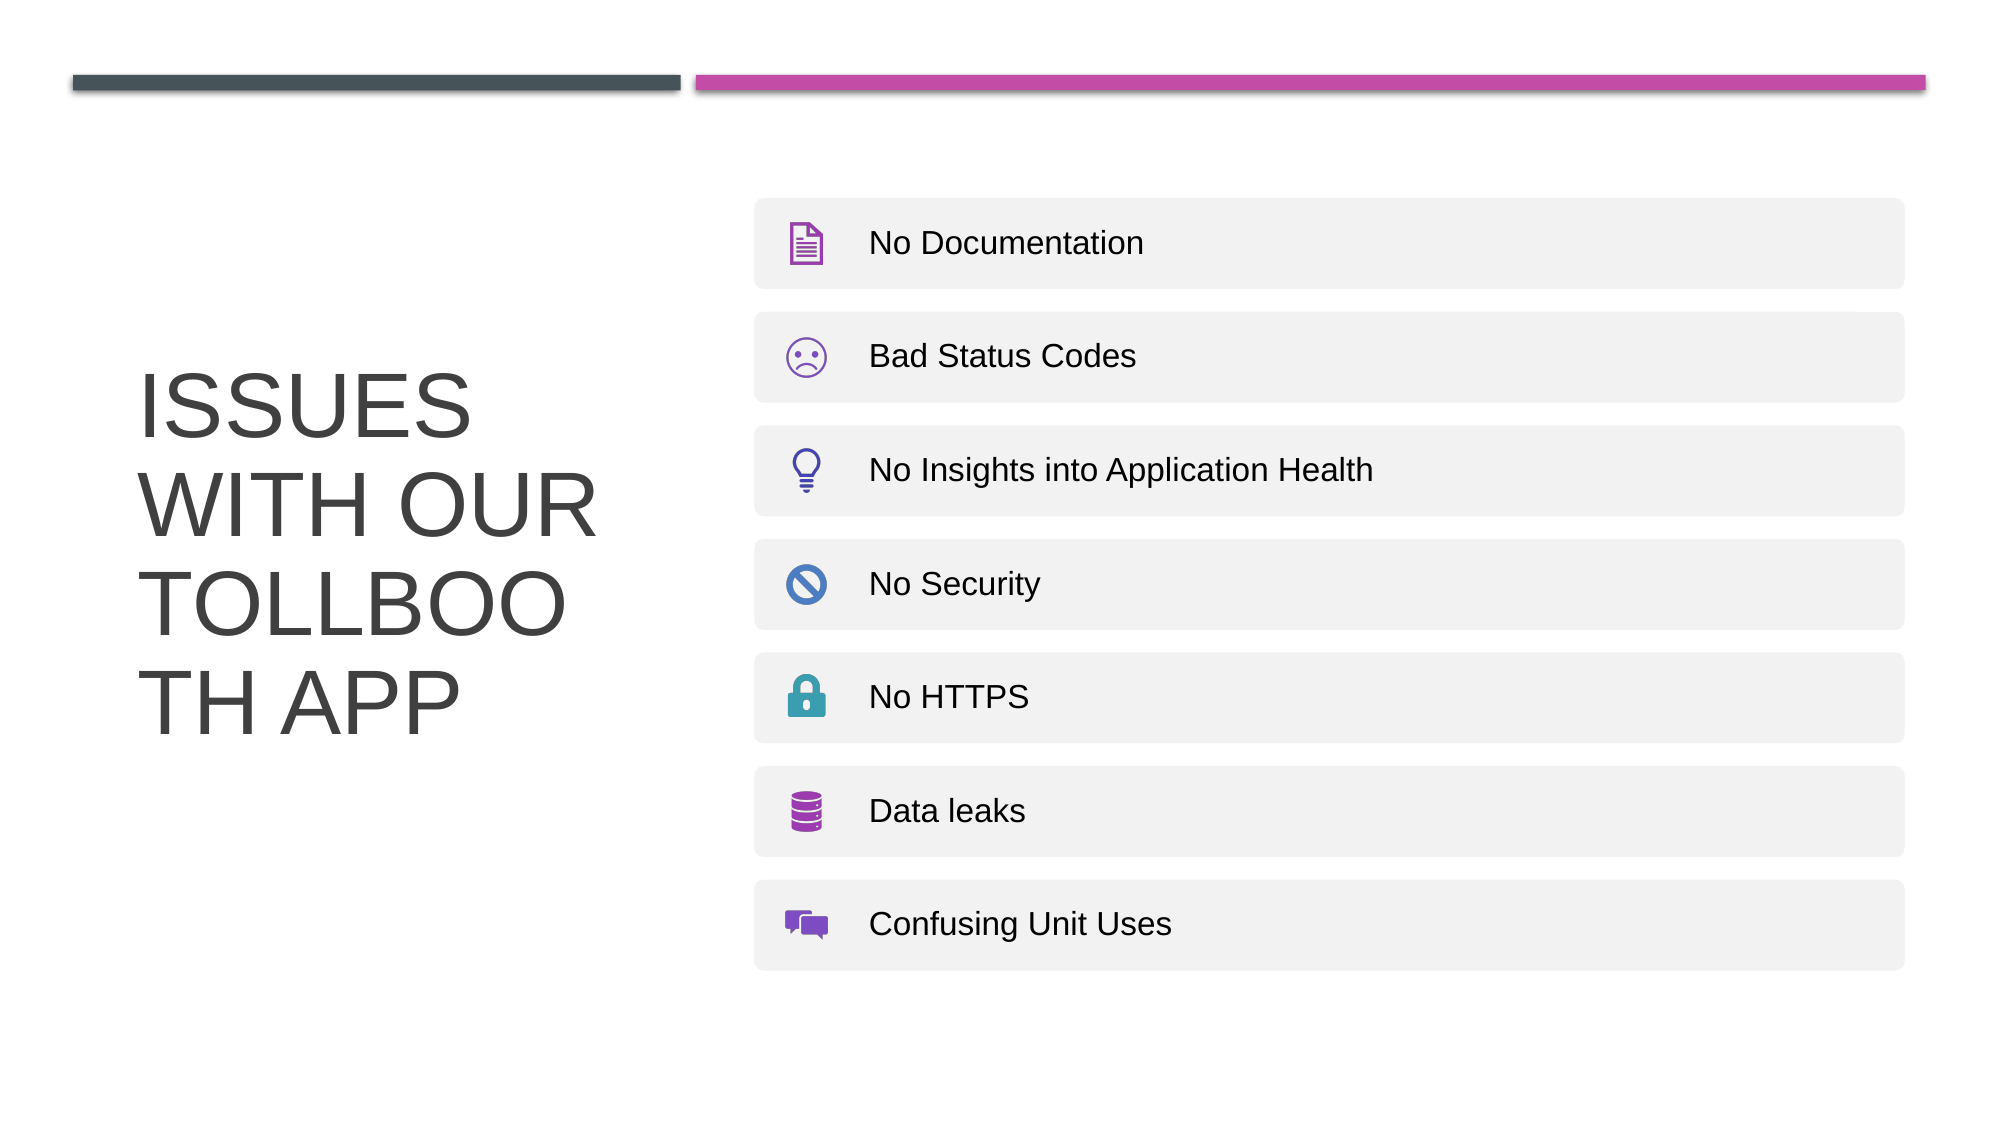

# Issues with our tollbooth app

No Documentation

Bad Status Codes

No Insights into Application Health

No Security

No HTTPS

Data leaks

Confusing Unit Uses